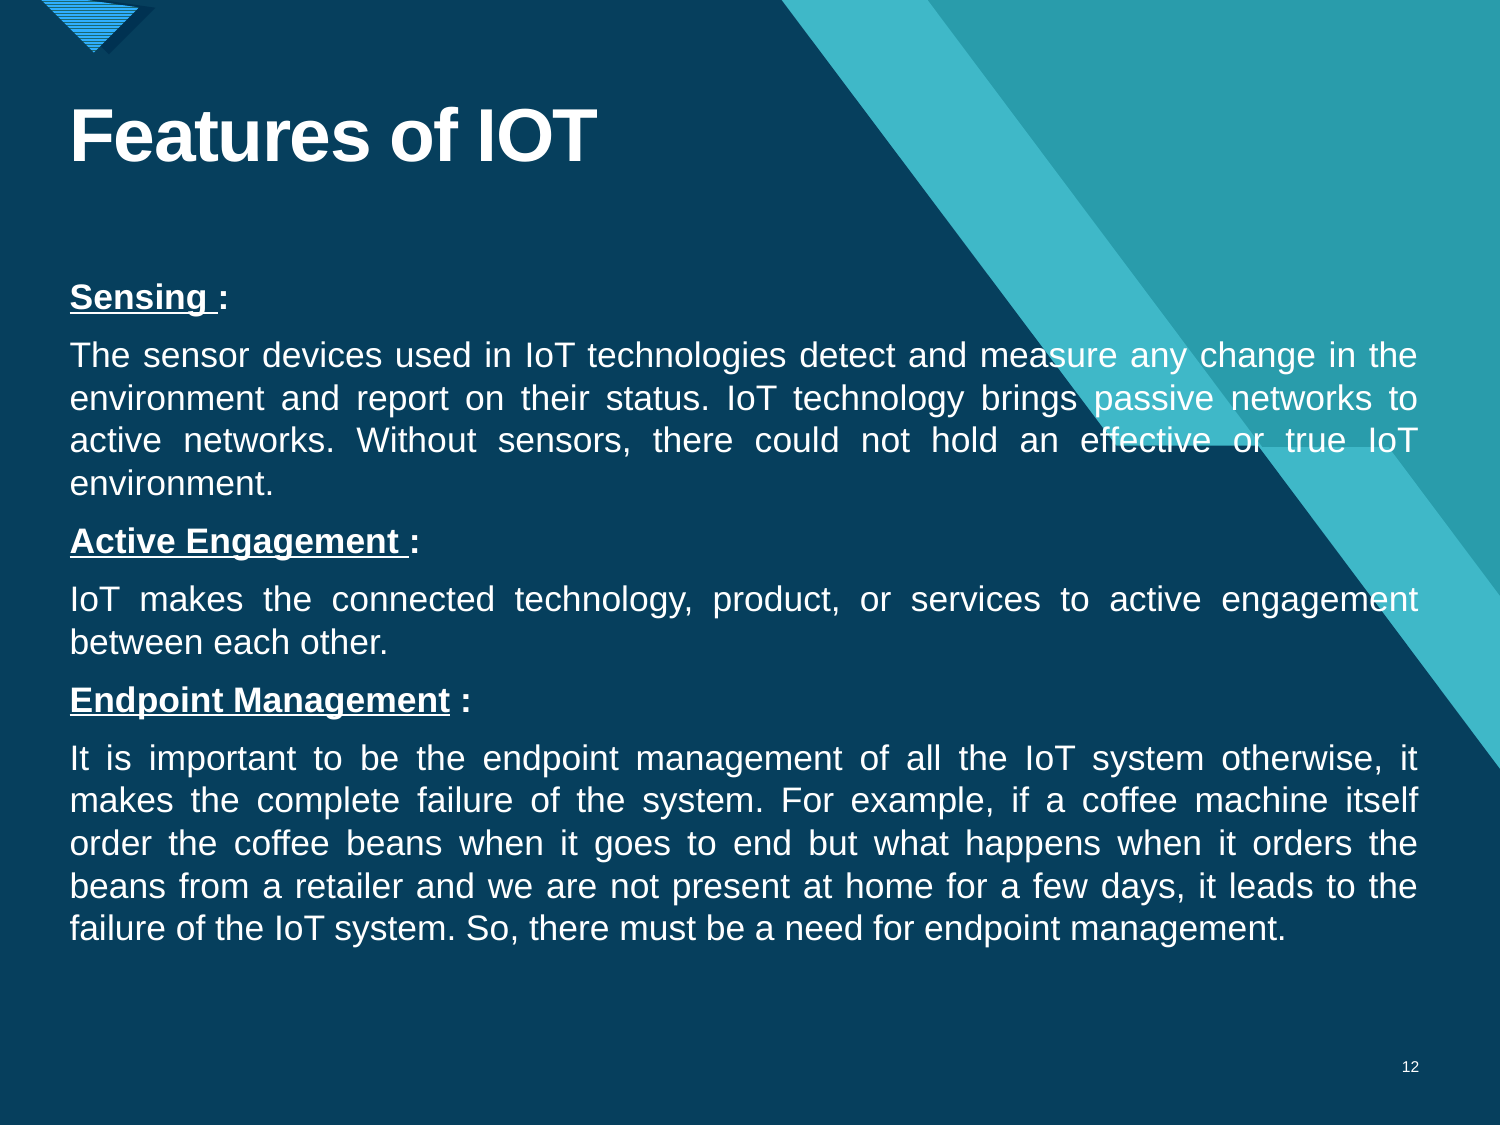

# Features of IOT
Sensing :
The sensor devices used in IoT technologies detect and measure any change in the environment and report on their status. IoT technology brings passive networks to active networks. Without sensors, there could not hold an effective or true IoT environment.
Active Engagement :
IoT makes the connected technology, product, or services to active engagement between each other.
Endpoint Management :
It is important to be the endpoint management of all the IoT system otherwise, it makes the complete failure of the system. For example, if a coffee machine itself order the coffee beans when it goes to end but what happens when it orders the beans from a retailer and we are not present at home for a few days, it leads to the failure of the IoT system. So, there must be a need for endpoint management.
12